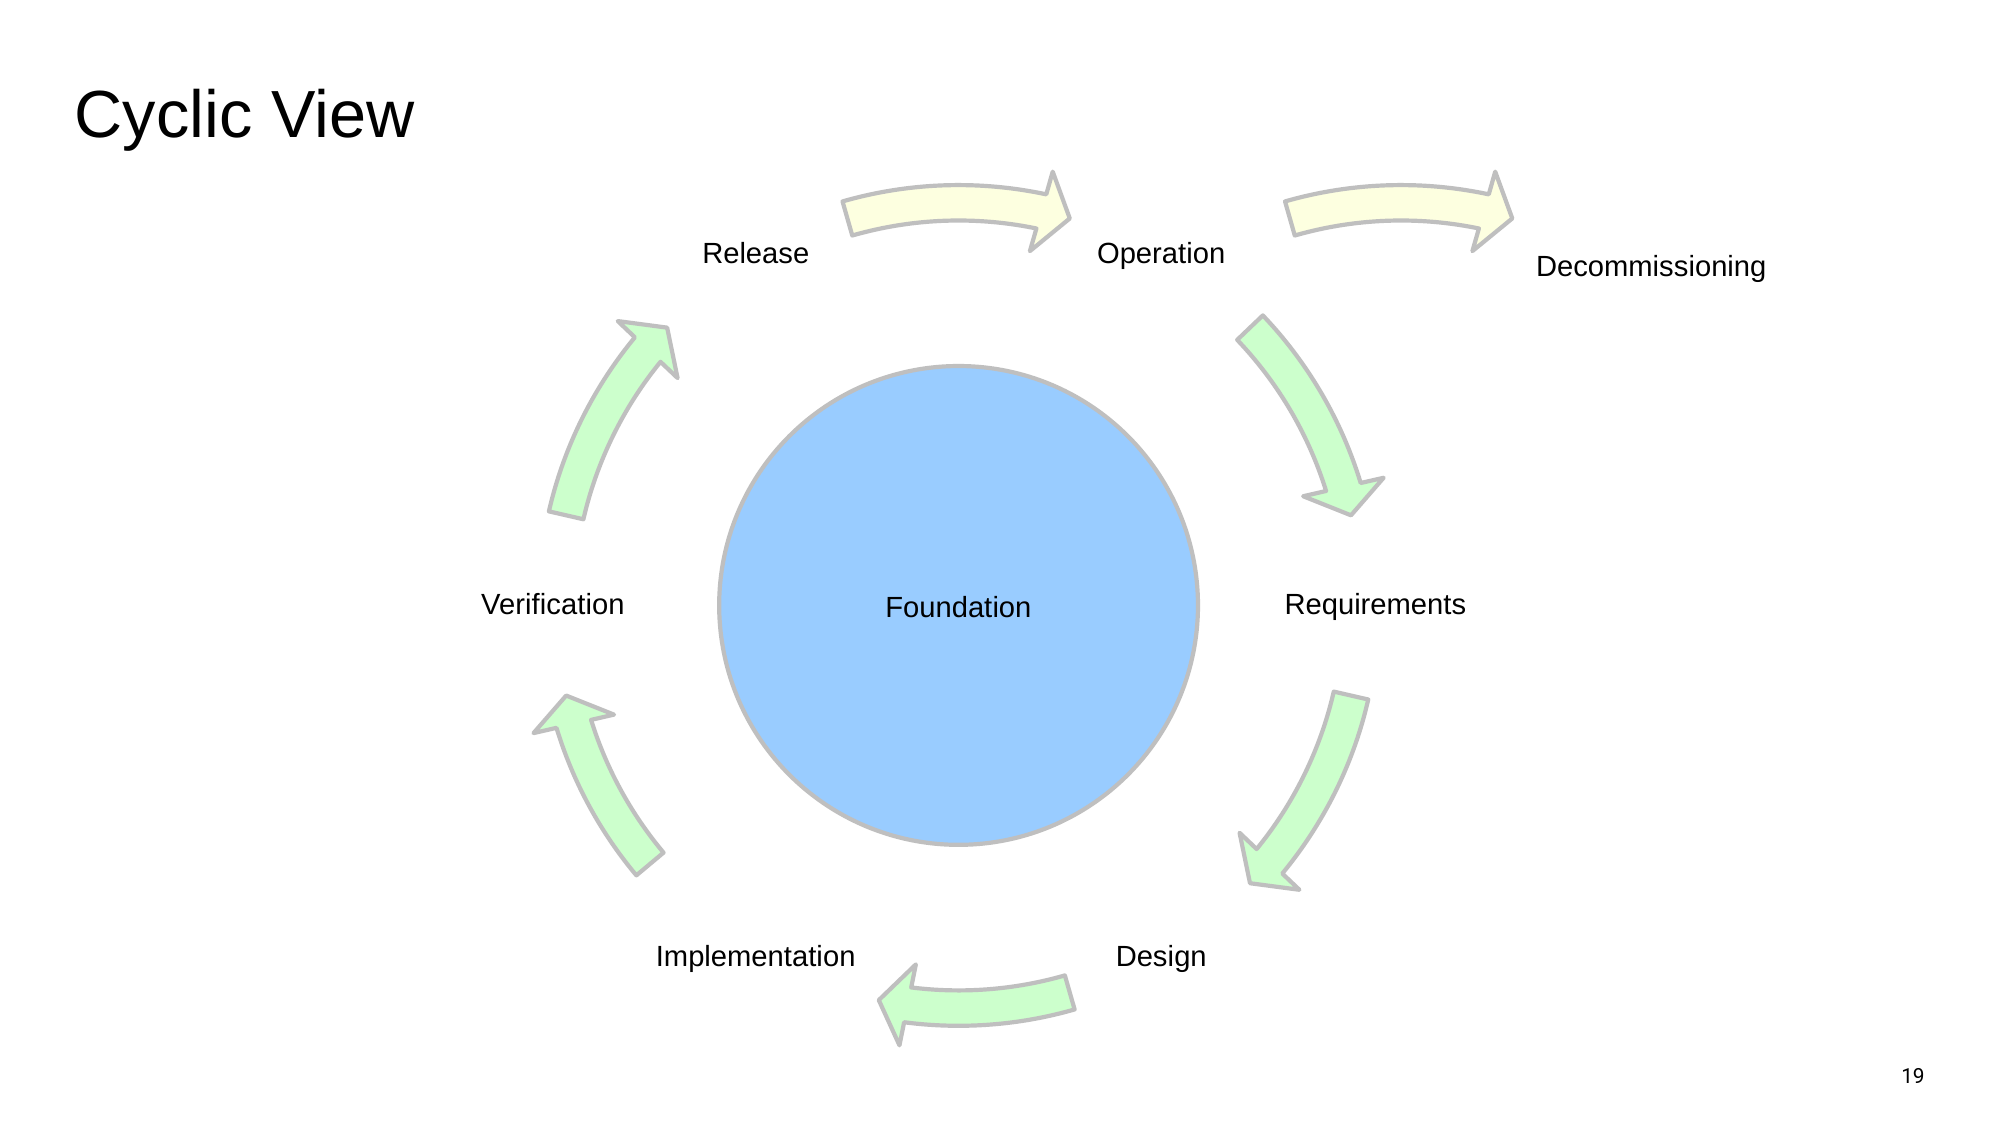

# Cyclic View

Release
Operation
Decommissioning
Foundation
Verification
Requirements
Implementation
Design
19